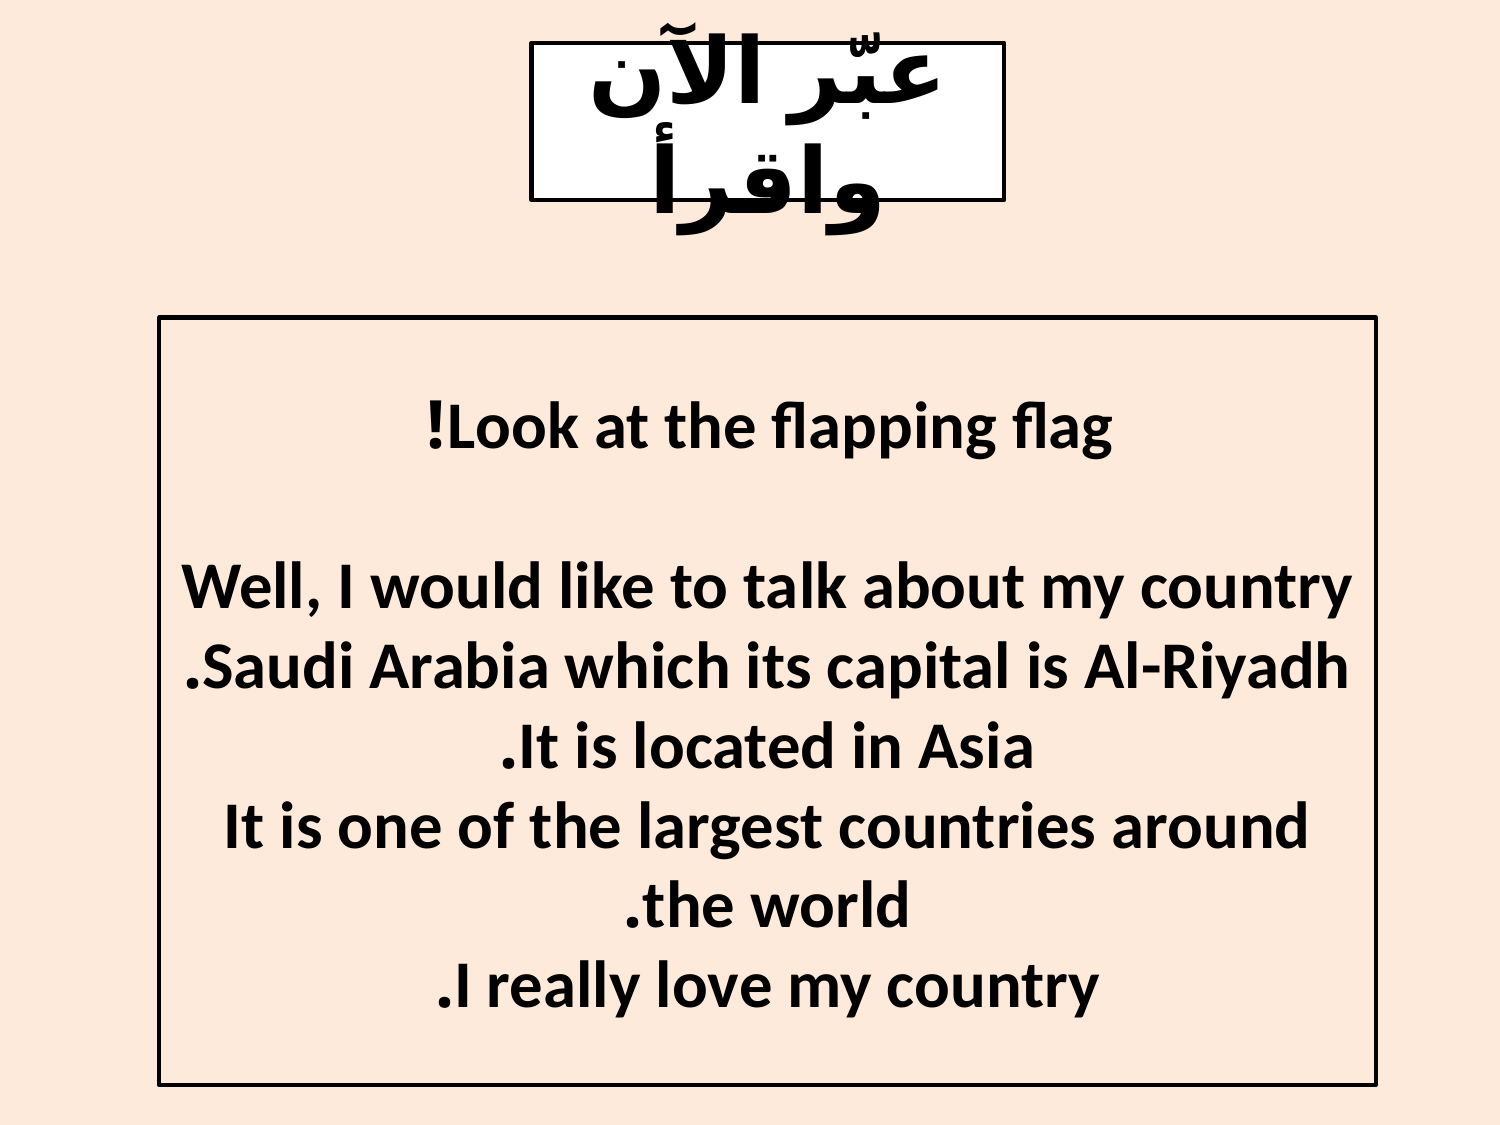

#
عبّر الآن واقرأ
Look at the flapping flag!

Well, I would like to talk about my country Saudi Arabia which its capital is Al-Riyadh.
It is located in Asia.
It is one of the largest countries around the world.
I really love my country.